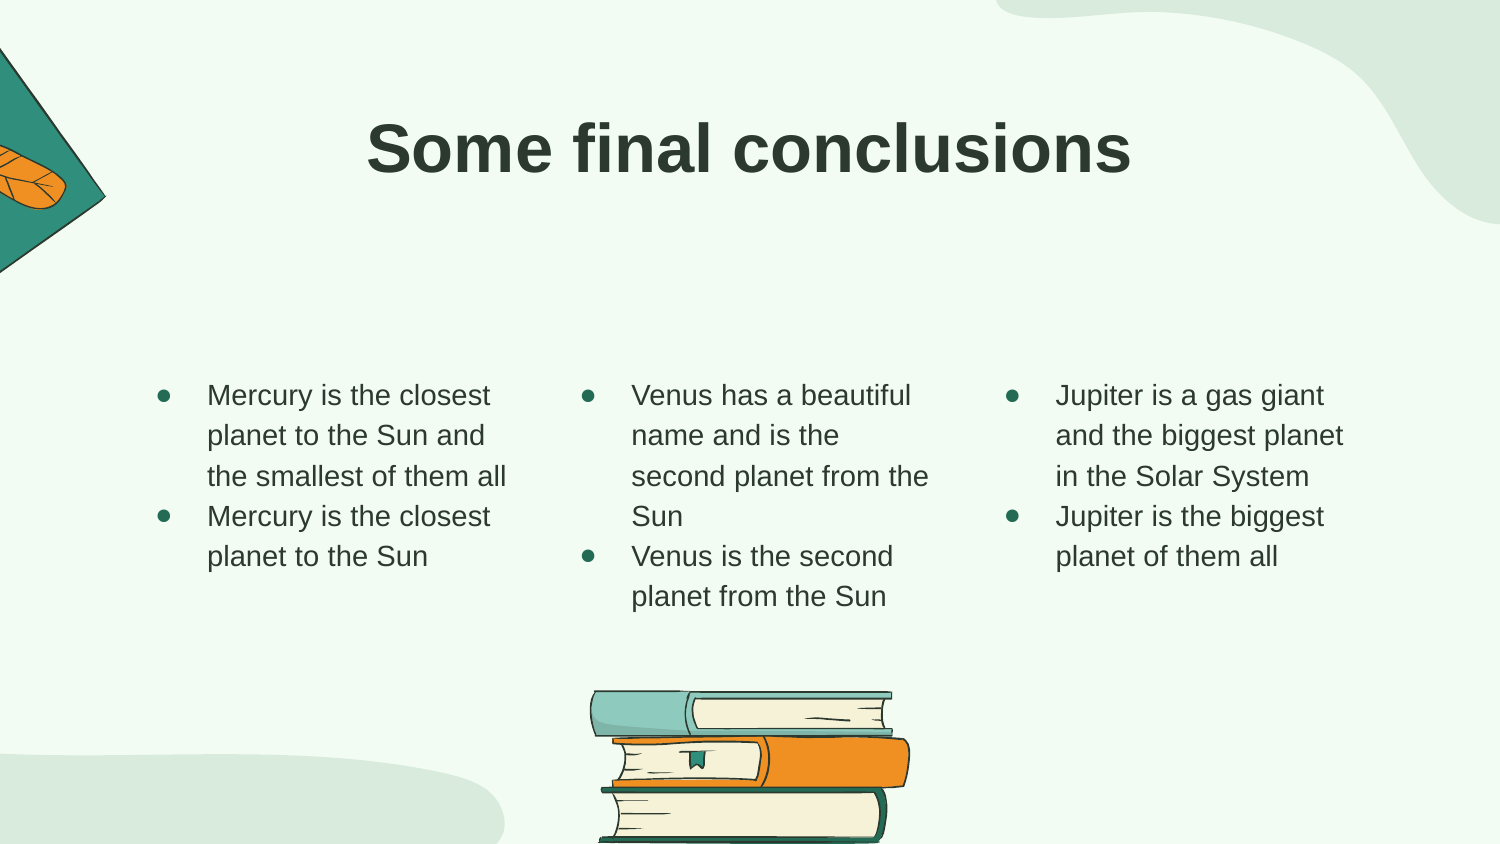

# Some final conclusions
Mercury is the closest planet to the Sun and the smallest of them all
Mercury is the closest planet to the Sun
Venus has a beautiful name and is the second planet from the Sun
Venus is the second planet from the Sun
Jupiter is a gas giant and the biggest planet in the Solar System
Jupiter is the biggest planet of them all